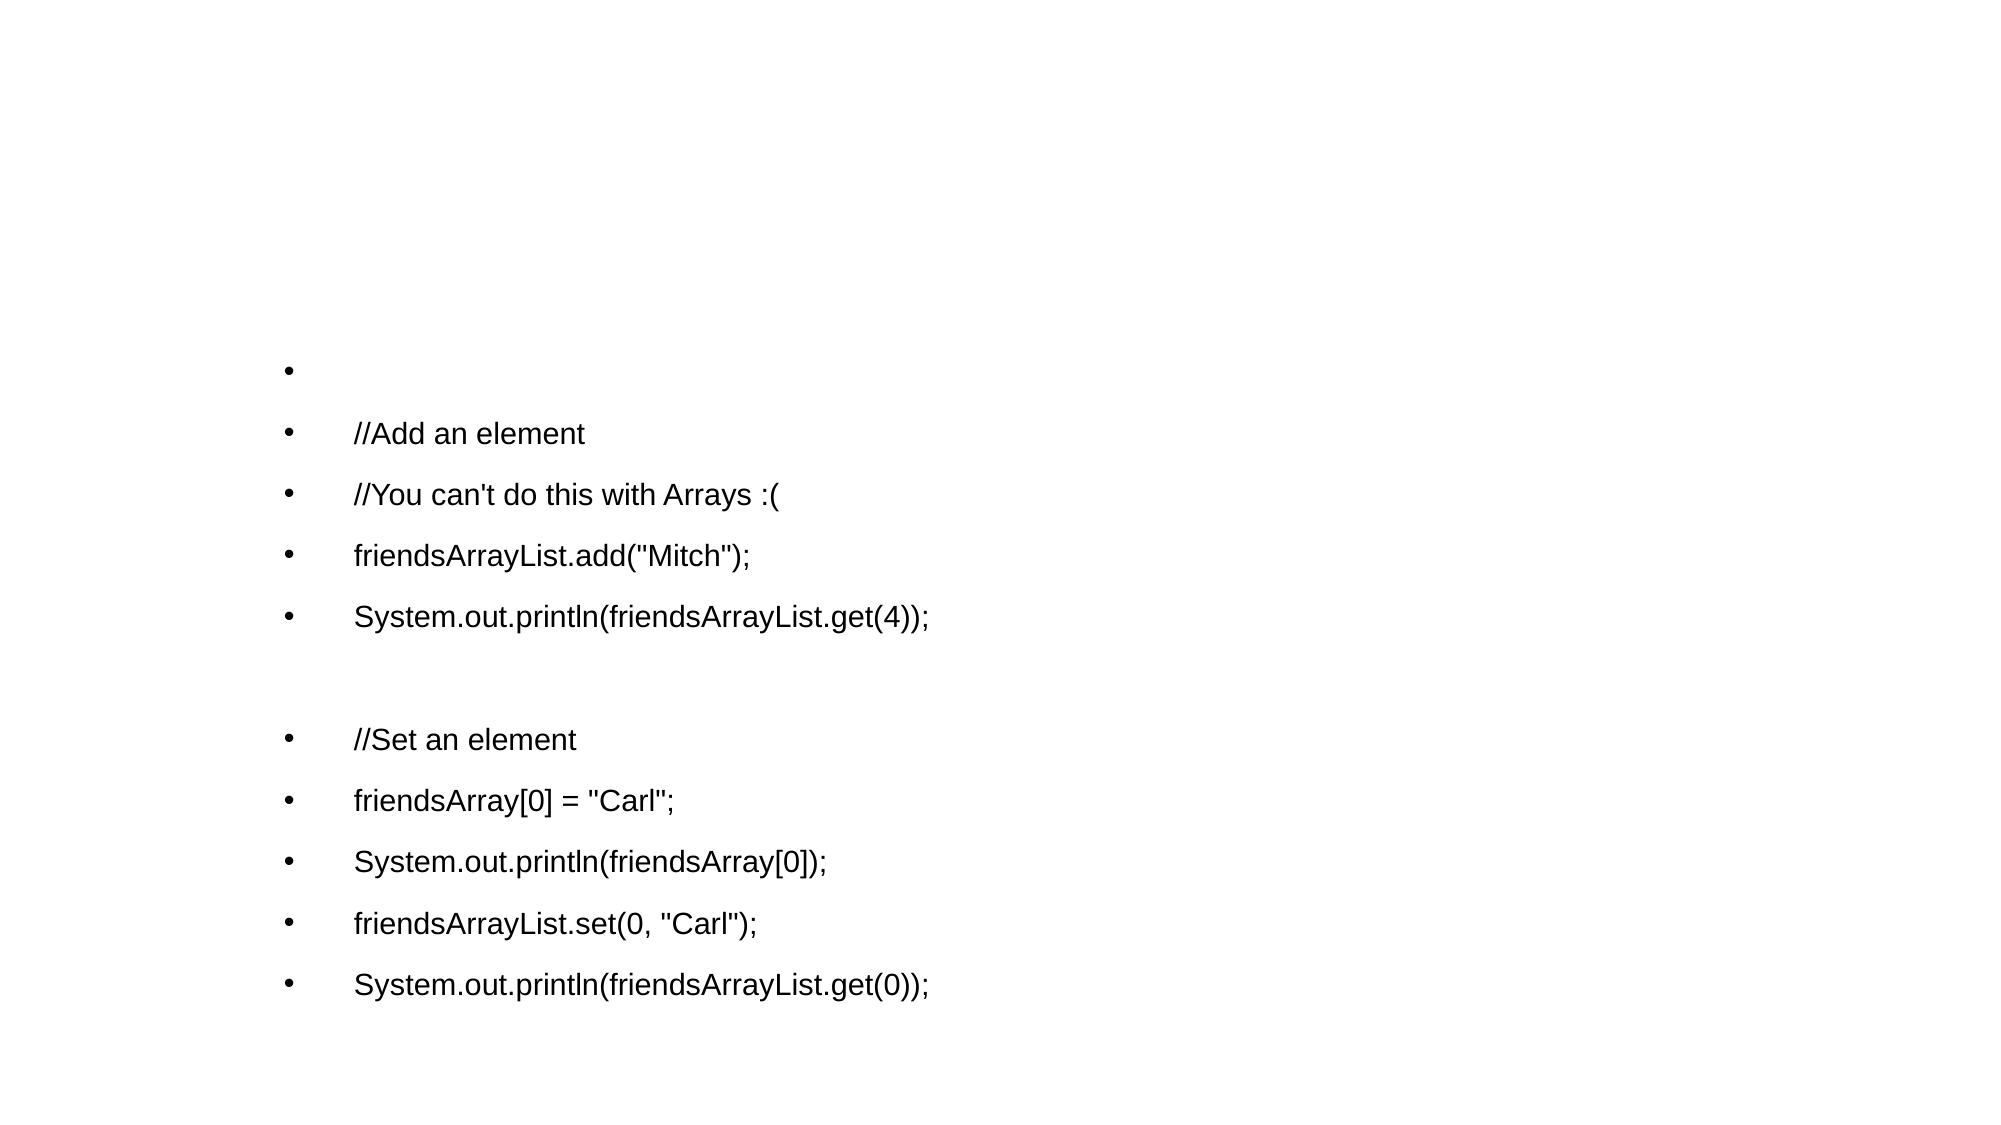

#

    //Add an element
    //You can't do this with Arrays :(
    friendsArrayList.add("Mitch");
    System.out.println(friendsArrayList.get(4));

    //Set an element
    friendsArray[0] = "Carl";
    System.out.println(friendsArray[0]);
    friendsArrayList.set(0, "Carl");
    System.out.println(friendsArrayList.get(0));